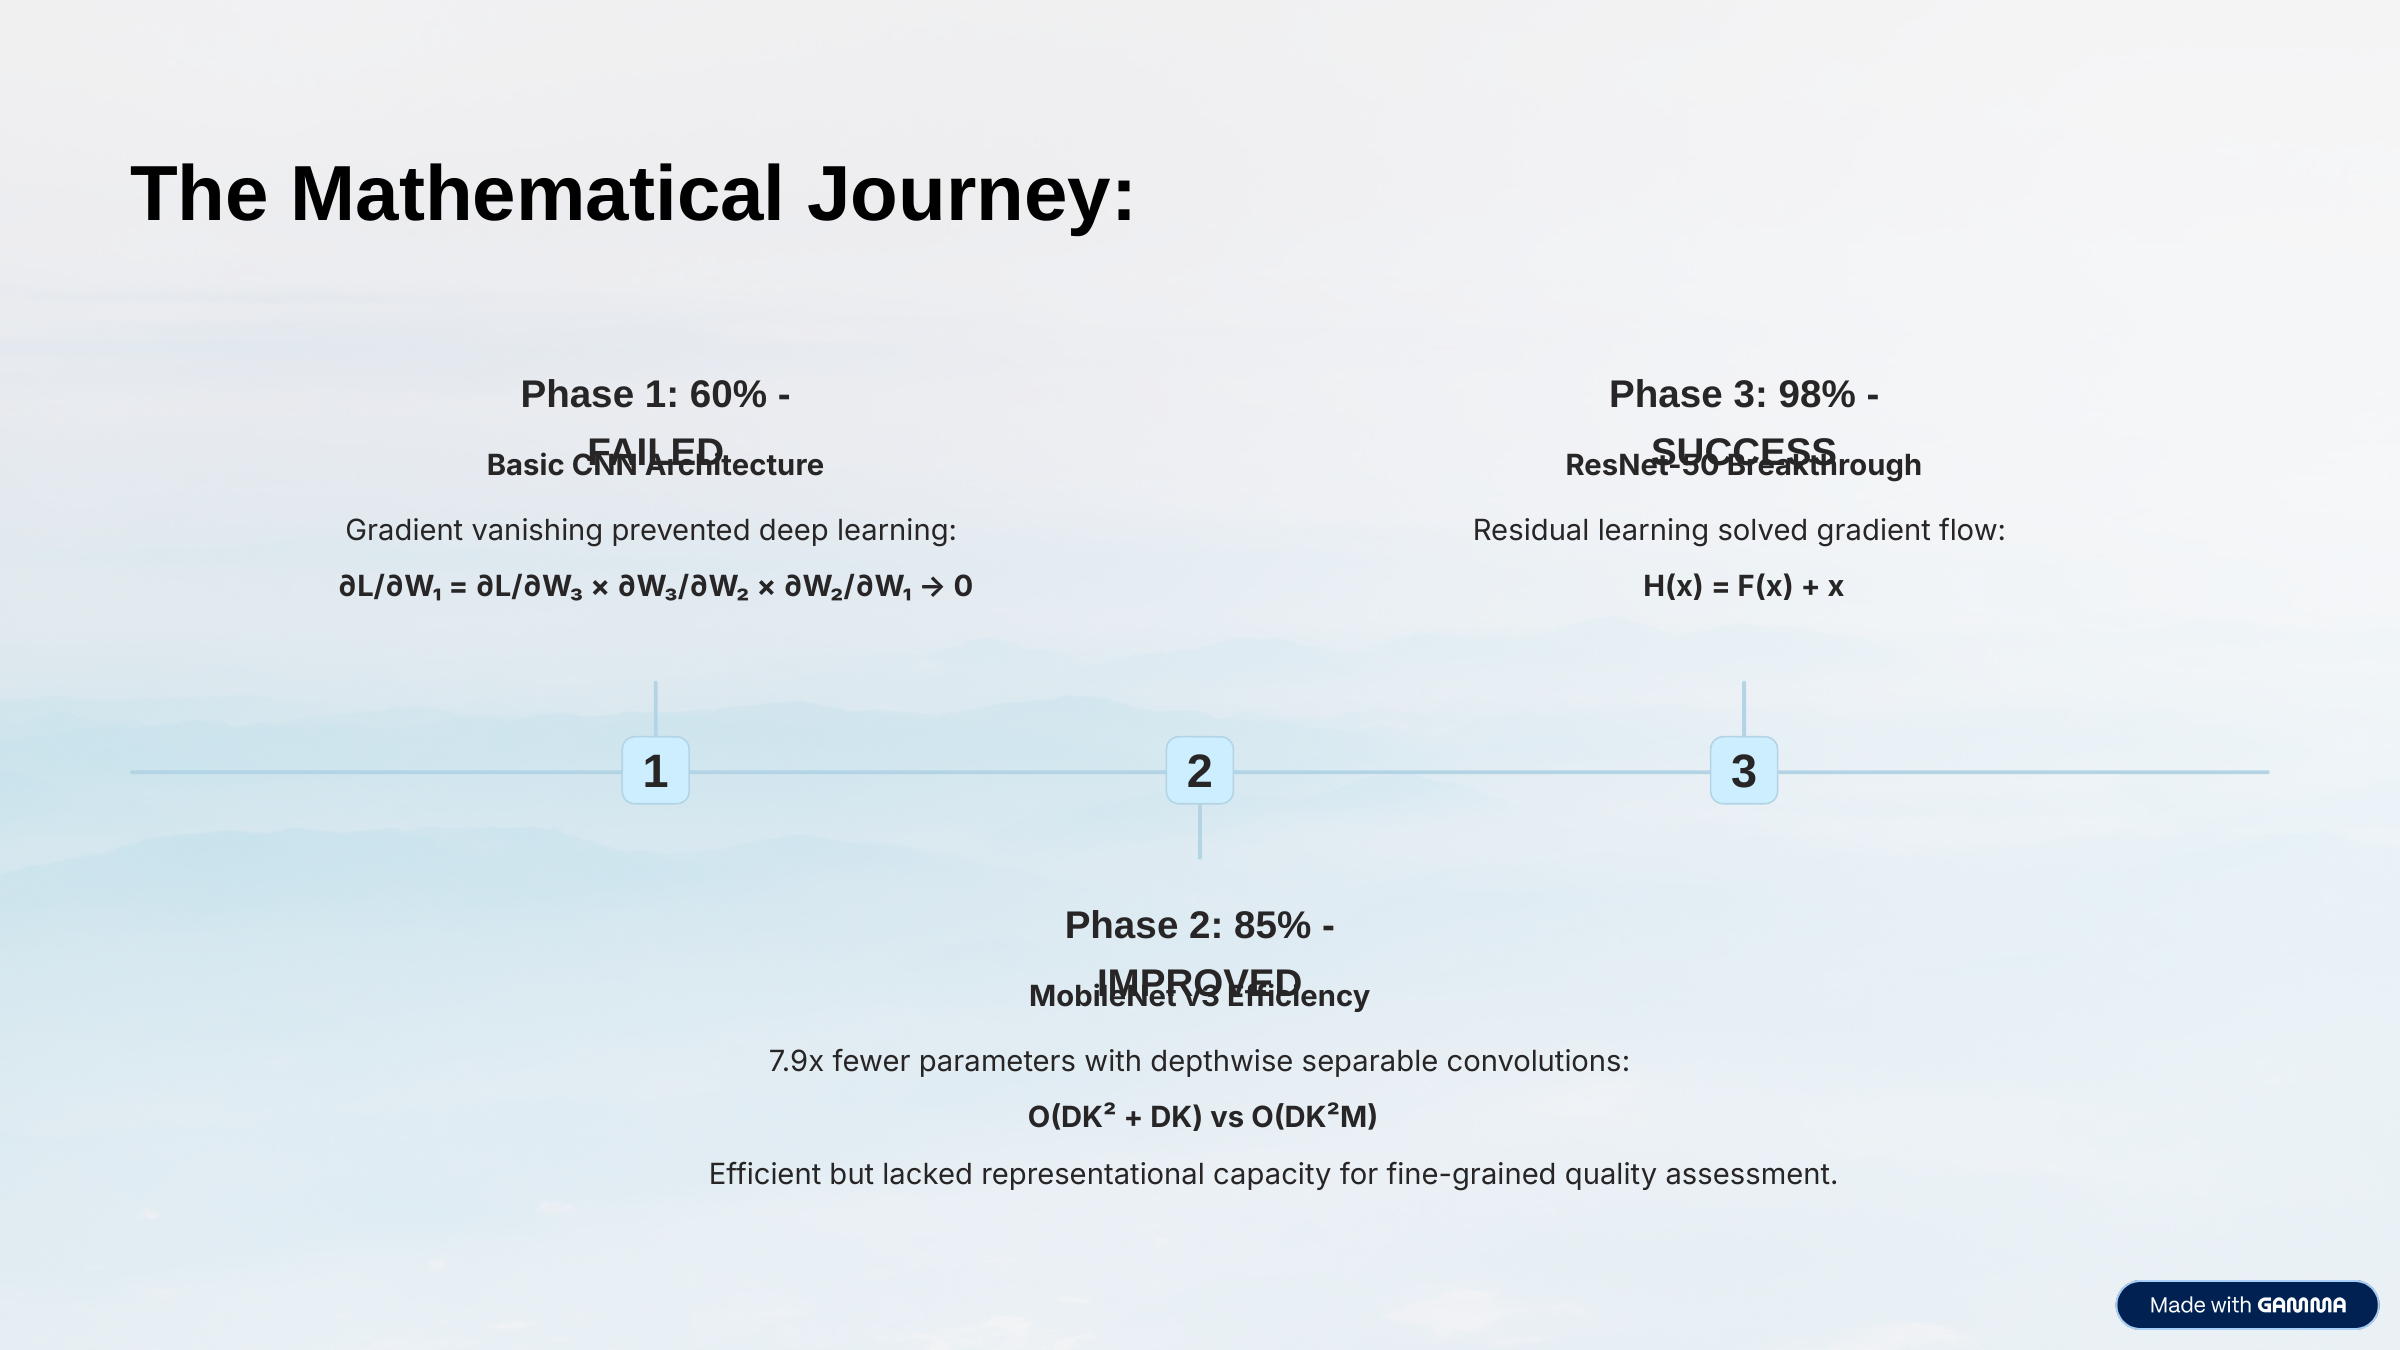

The Mathematical Journey:

Phase 1: 60% - FAILED
Phase 3: 98% - SUCCESS
Basic CNN Architecture
ResNet-50 Breakthrough
Gradient vanishing prevented deep learning:
∂L/∂W₁ = ∂L/∂W₃ × ∂W₃/∂W₂ × ∂W₂/∂W₁ → 0
Residual learning solved gradient flow:
H(x) = F(x) + x

1
2
3

Phase 2: 85% - IMPROVED
MobileNet v3 Efficiency
7.9x fewer parameters with depthwise separable convolutions:
 O(DK² + DK) vs O(DK²M)
Efficient but lacked representational capacity for fine-grained quality assessment.